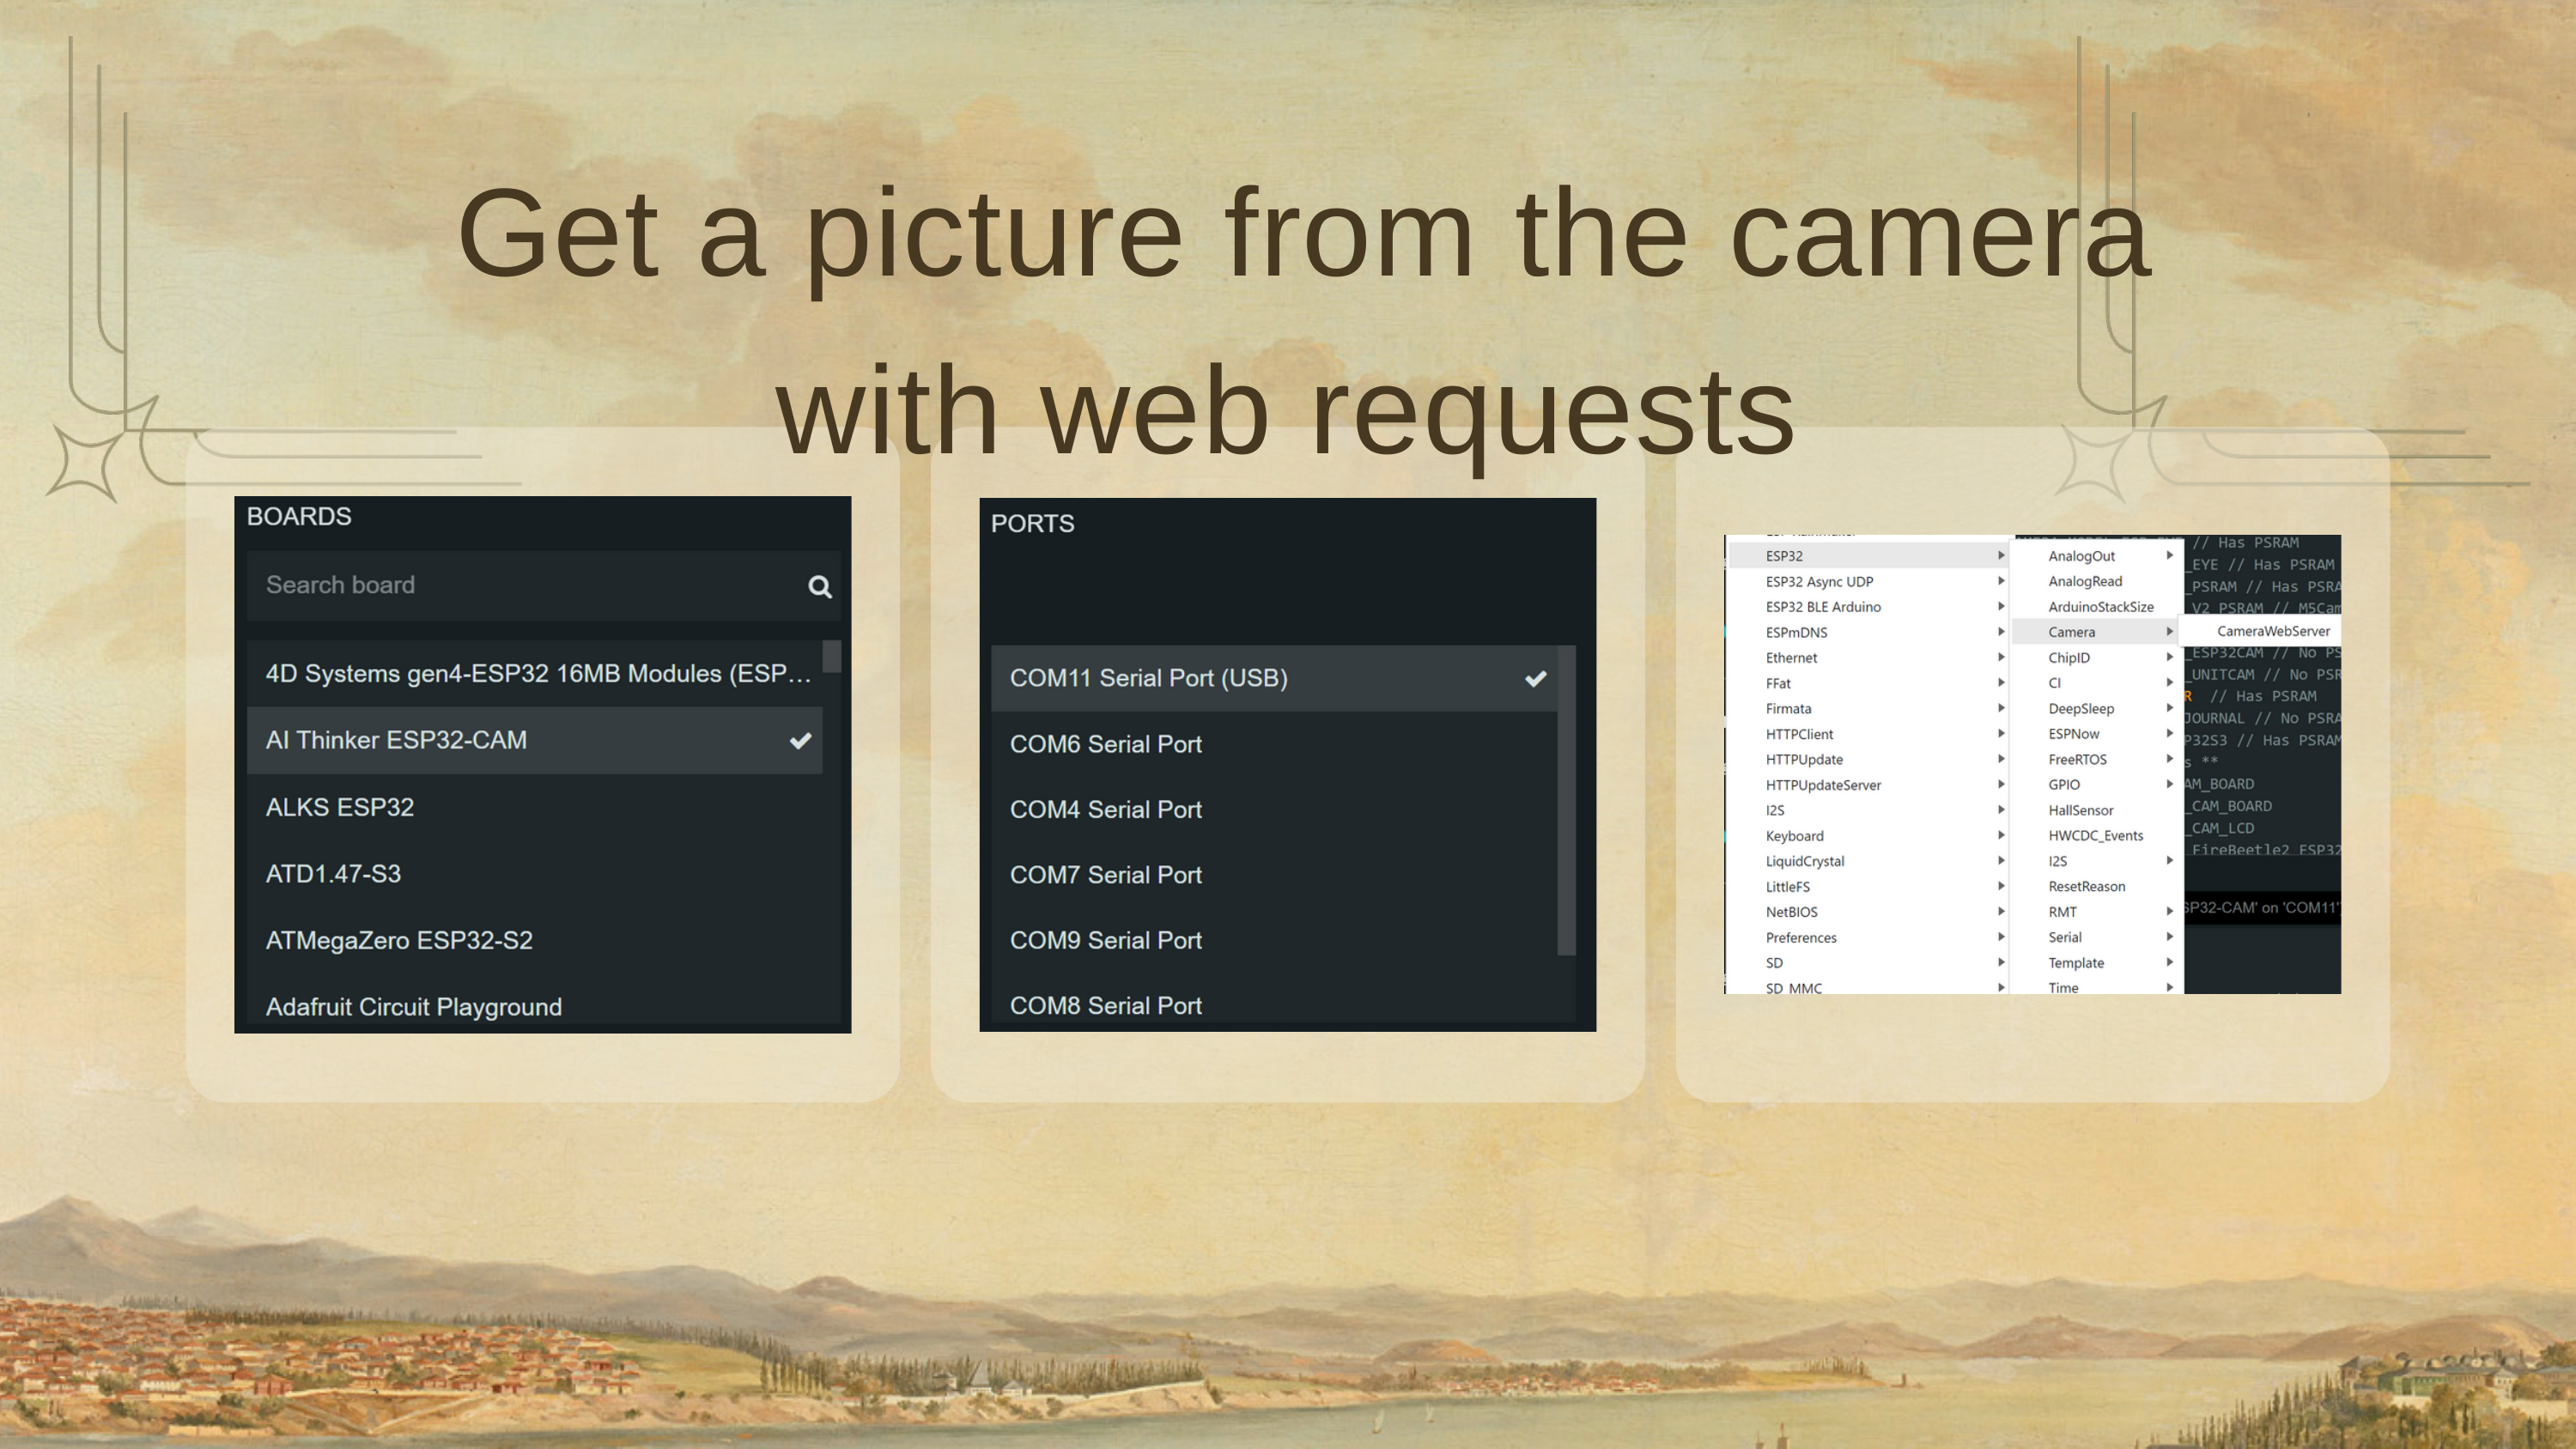

Get a picture from the camera with web requests